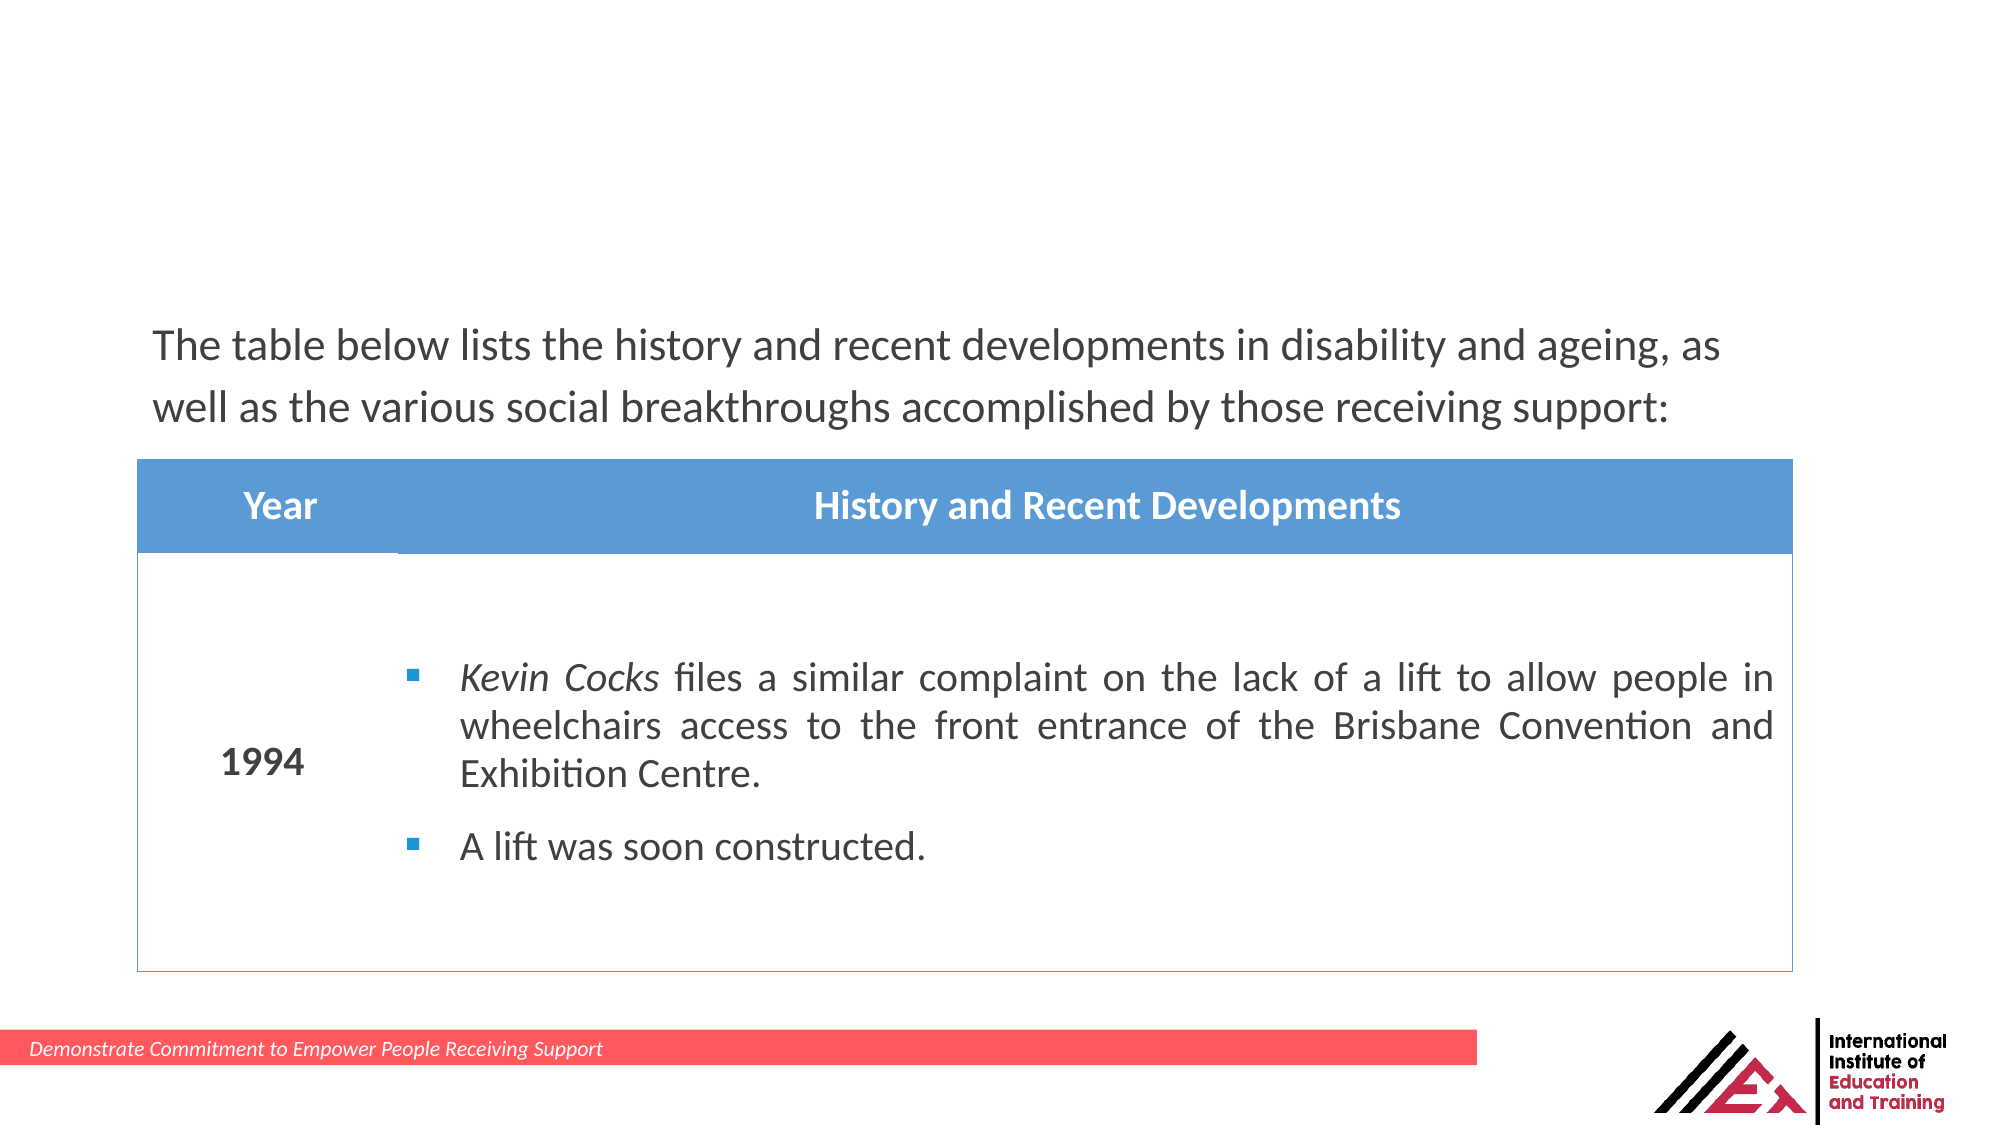

The table below lists the history and recent developments in disability and ageing, as well as the various social breakthroughs accomplished by those receiving support:

| Year | History and Recent Developments |
| --- | --- |
| 1994 | Kevin Cocks files a similar complaint on the lack of a lift to allow people in wheelchairs access to the front entrance of the Brisbane Convention and Exhibition Centre. A lift was soon constructed. |
Demonstrate Commitment to Empower People Receiving Support